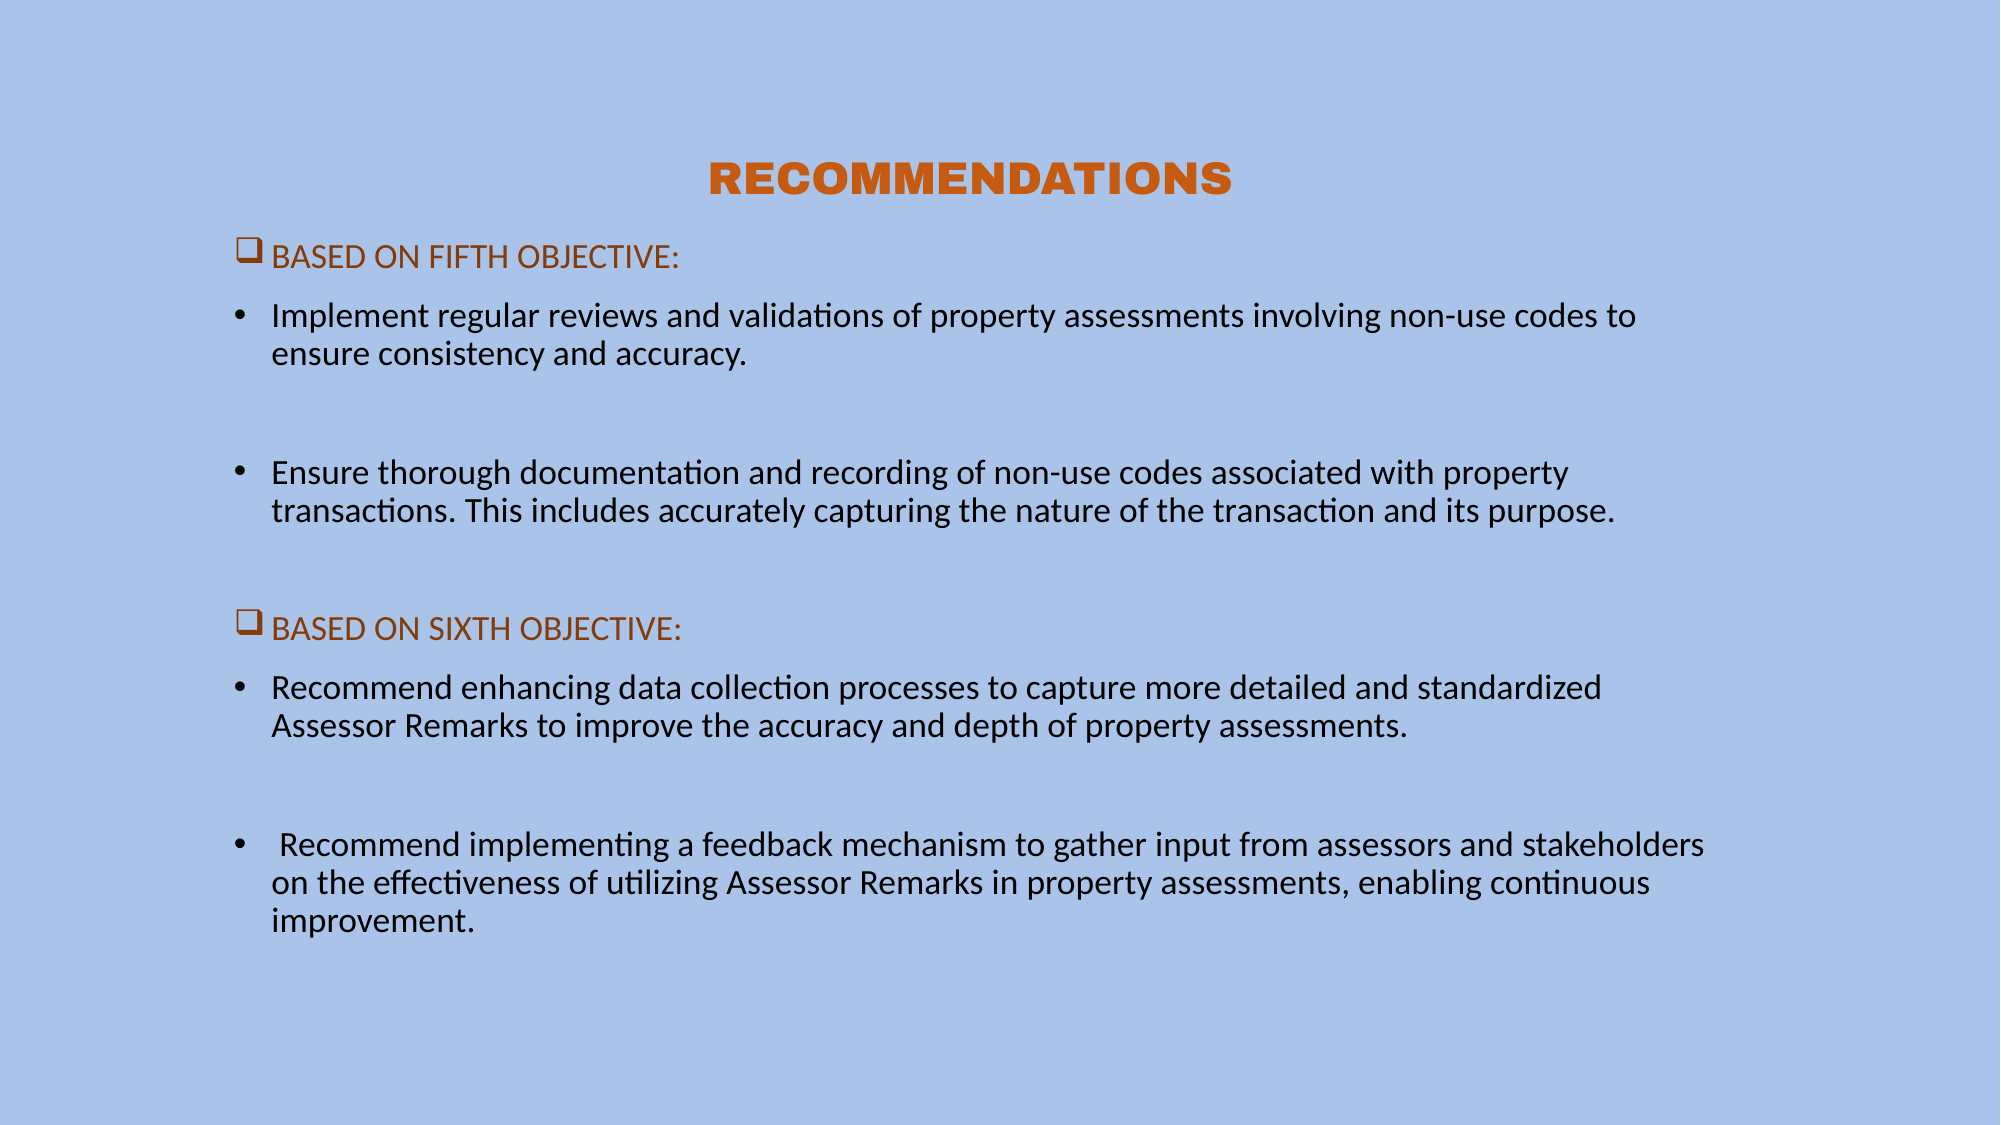

RECOMMENDATIONS
BASED ON FIFTH OBJECTIVE:
Implement regular reviews and validations of property assessments involving non-use codes to ensure consistency and accuracy.

Ensure thorough documentation and recording of non-use codes associated with property transactions. This includes accurately capturing the nature of the transaction and its purpose.

BASED ON SIXTH OBJECTIVE:
Recommend enhancing data collection processes to capture more detailed and standardized Assessor Remarks to improve the accuracy and depth of property assessments.

 Recommend implementing a feedback mechanism to gather input from assessors and stakeholders on the effectiveness of utilizing Assessor Remarks in property assessments, enabling continuous improvement.